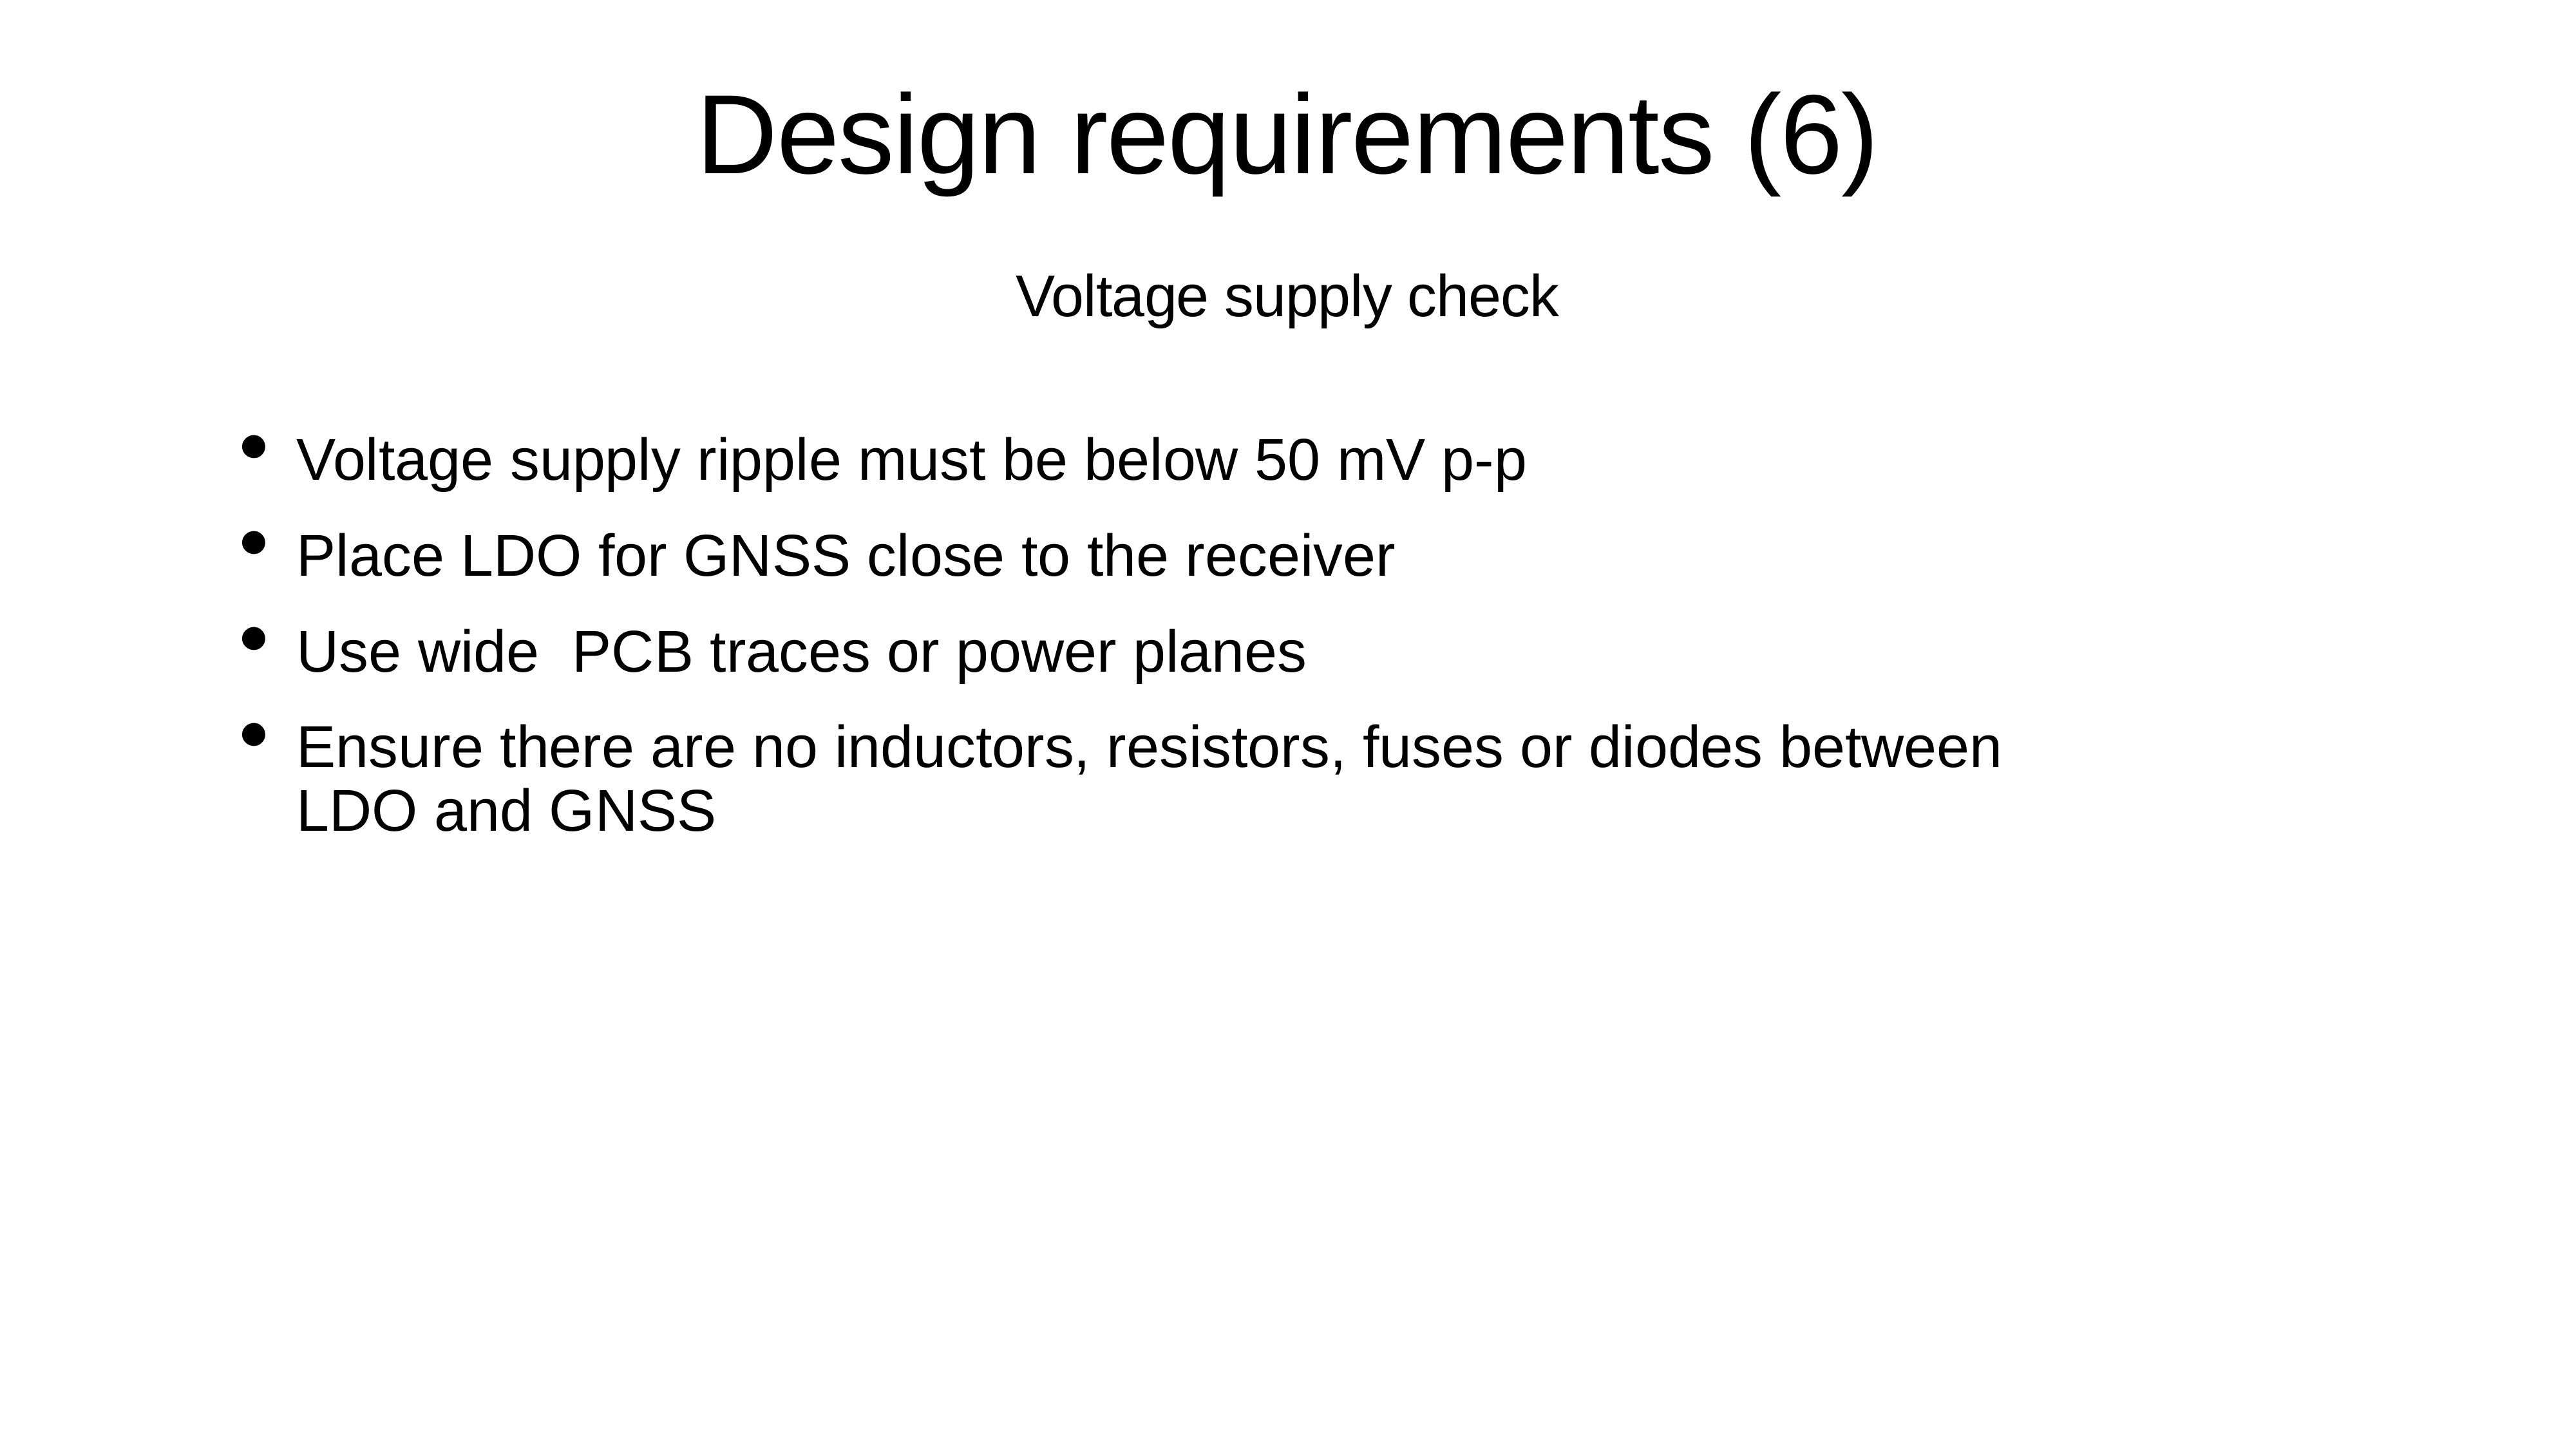

# Design requirements (6)
Voltage supply check
Voltage supply ripple must be below 50 mV p-p
Place LDO for GNSS close to the receiver
Use wide  PCB traces or power planes
Ensure there are no inductors, resistors, fuses or diodes between LDO and GNSS